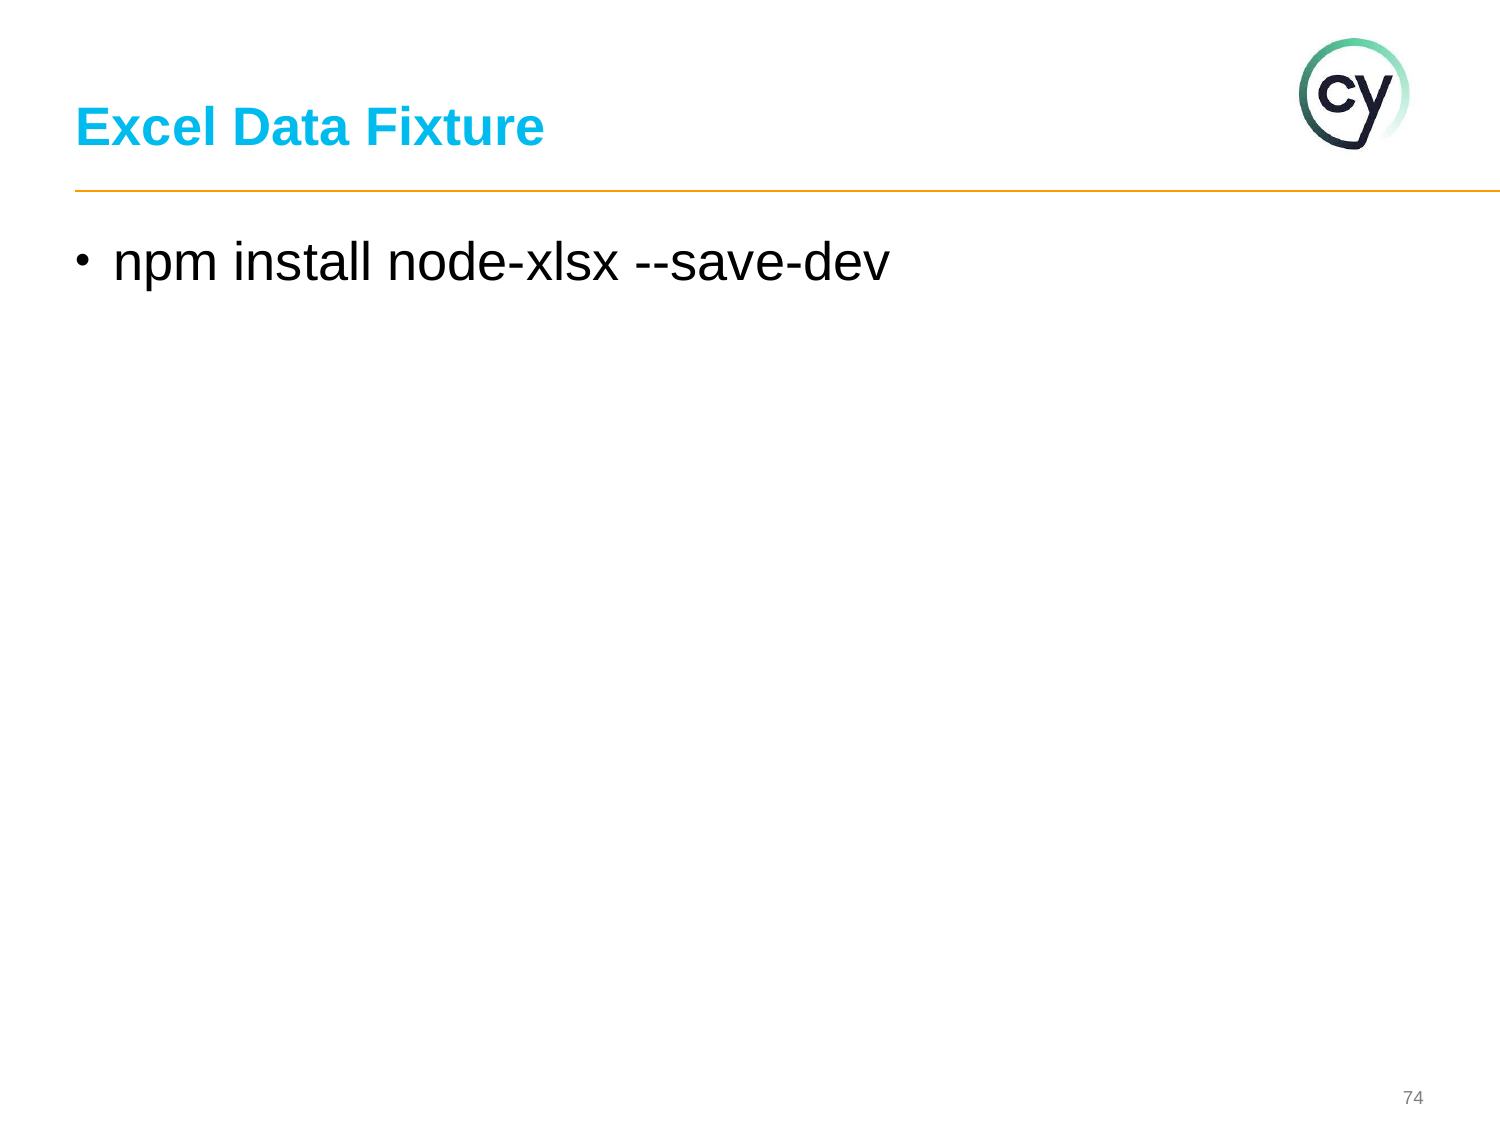

# Excel Data Fixture
npm install node-xlsx --save-dev